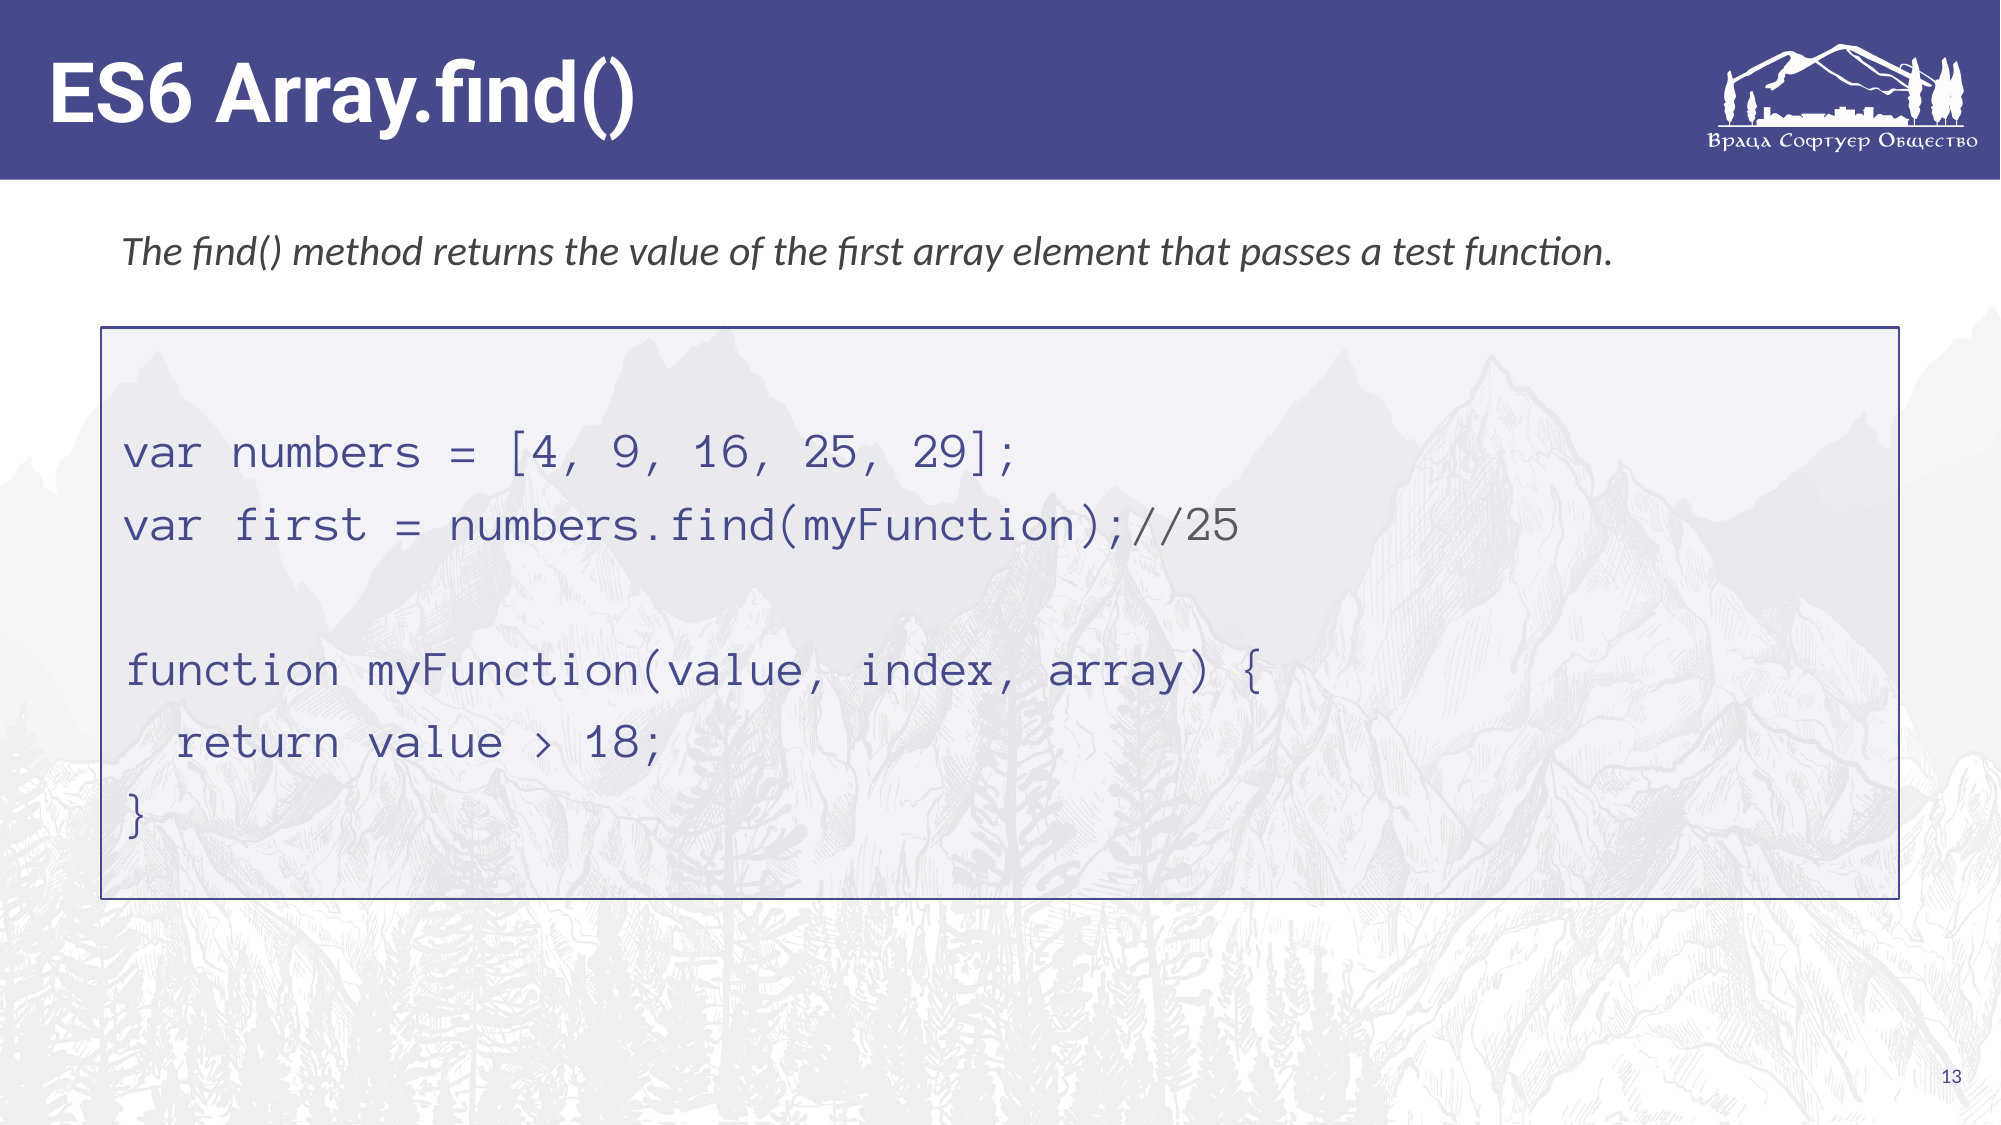

# ES6 Array.find()
The find() method returns the value of the first array element that passes a test function.

var numbers = [4, 9, 16, 25, 29];
var first = numbers.find(myFunction);//25

function myFunction(value, index, array) {
  return value > 18;
}
13